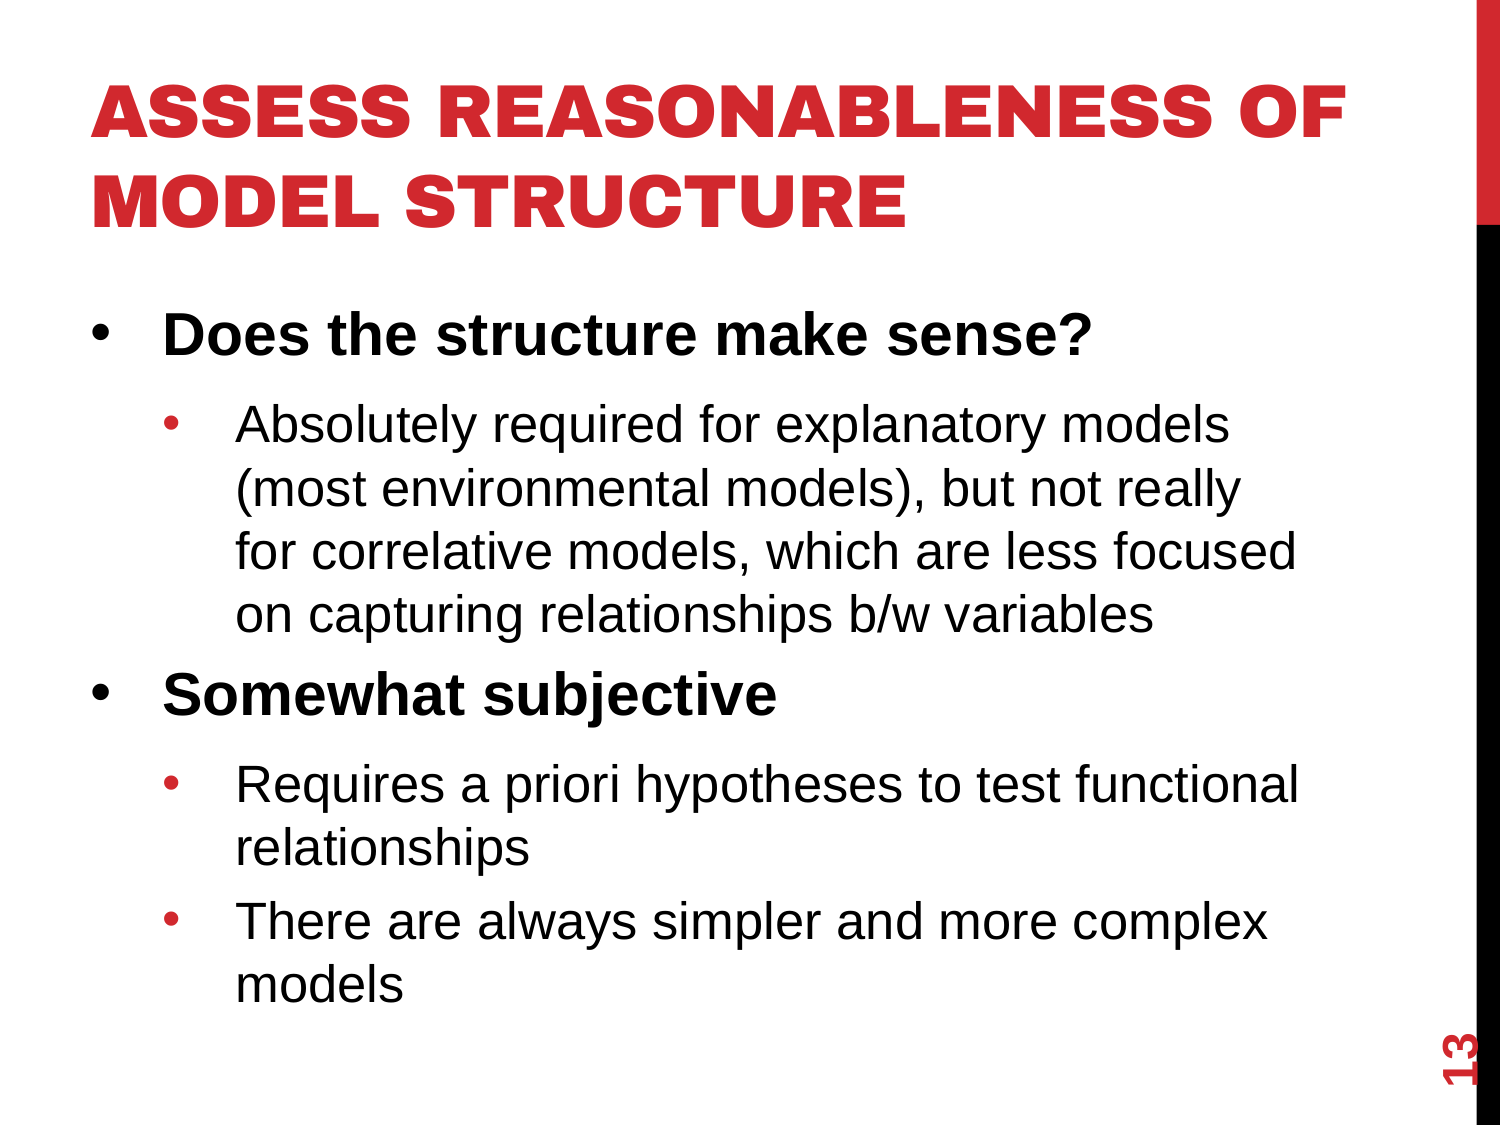

# Assess reasonableness of model structure
Does the structure make sense?
Absolutely required for explanatory models (most environmental models), but not really for correlative models, which are less focused on capturing relationships b/w variables
Somewhat subjective
Requires a priori hypotheses to test functional relationships
There are always simpler and more complex models

13